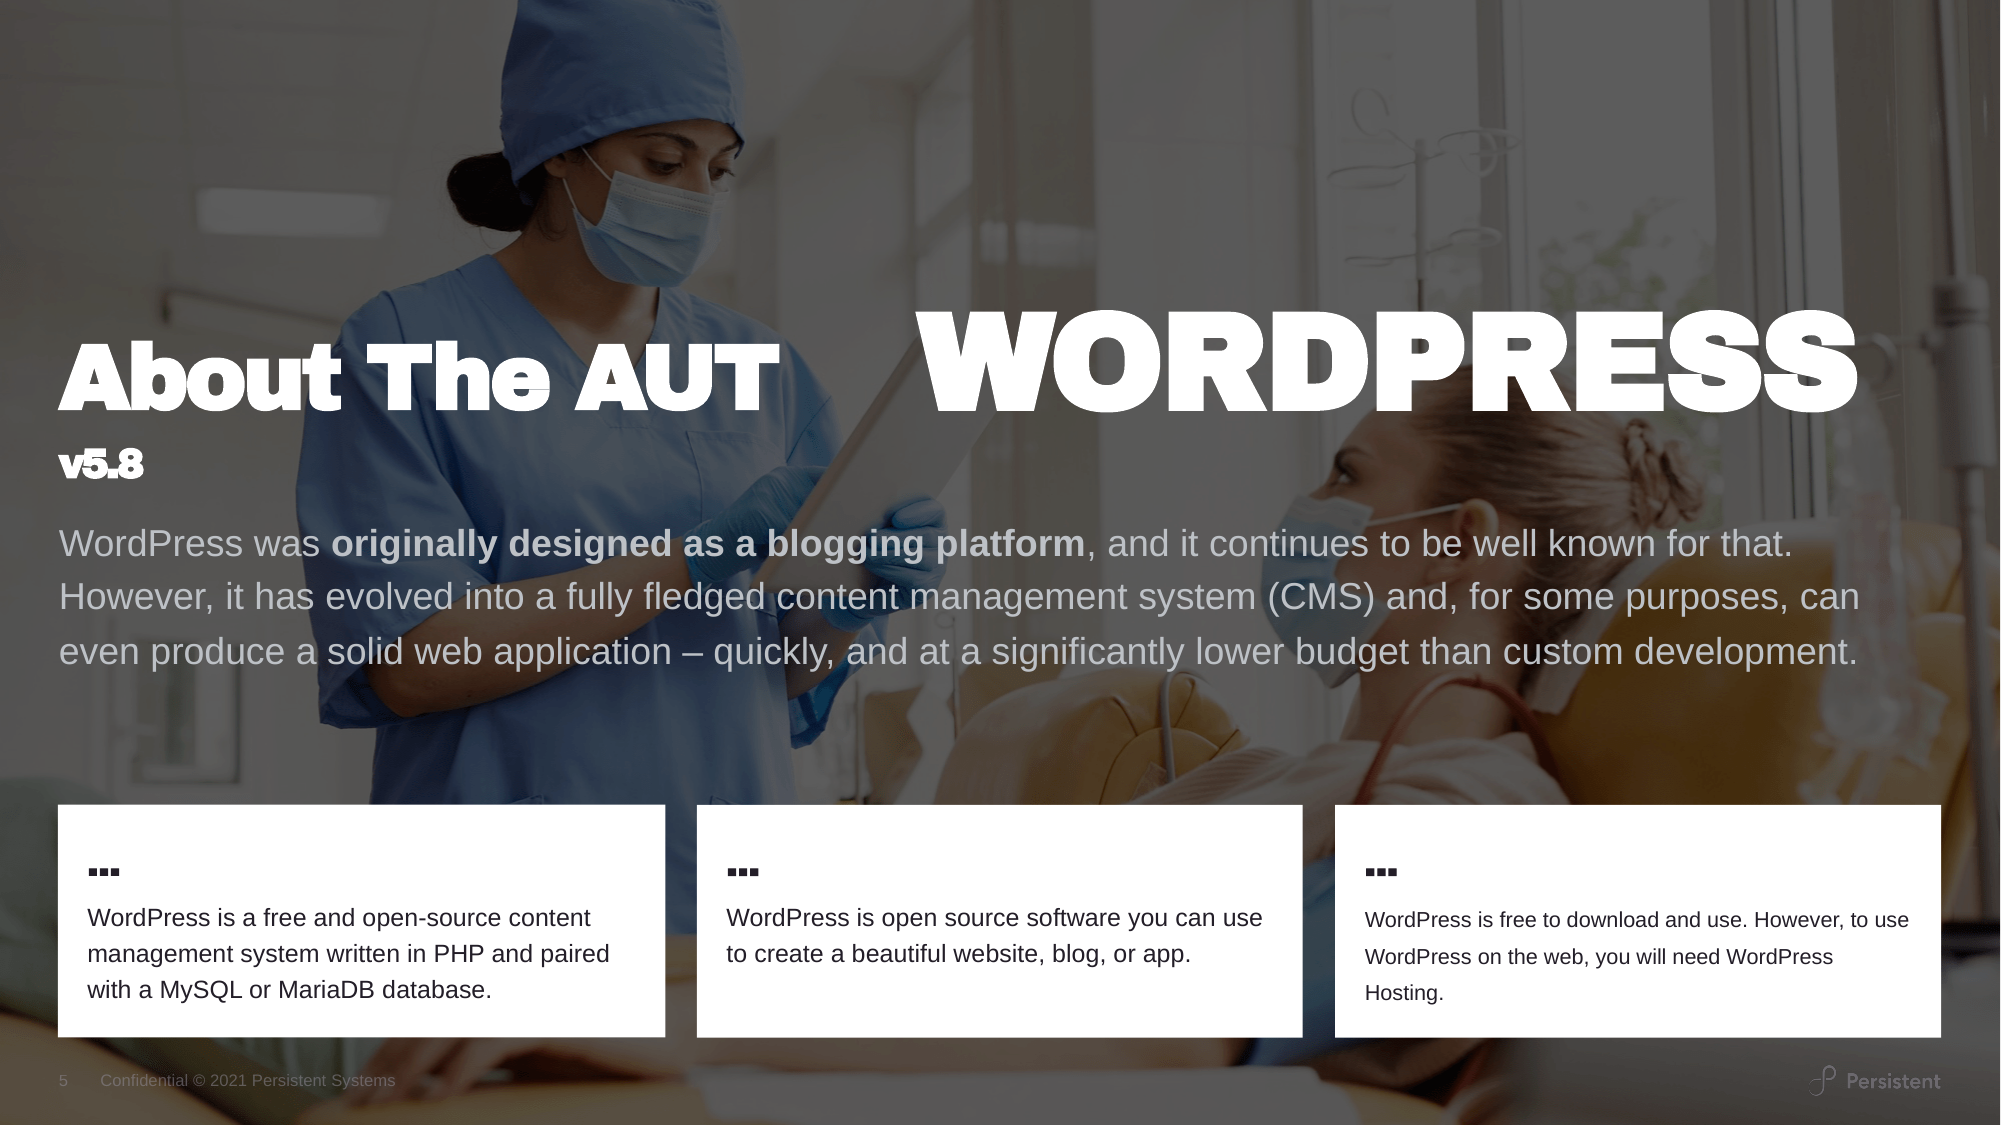

# About The AUT     WORDPRESS v5.8
WordPress was originally designed as a blogging platform, and it continues to be well known for that. However, it has evolved into a fully fledged content management system (CMS) and, for some purposes, can even produce a solid web application – quickly, and at a significantly lower budget than custom development.
…
…
…
WordPress is a free and open-source content management system written in PHP and paired with a MySQL or MariaDB database.
WordPress is open source software you can use to create a beautiful website, blog, or app.
WordPress is free to download and use. However, to use WordPress on the web, you will need WordPress Hosting.
5